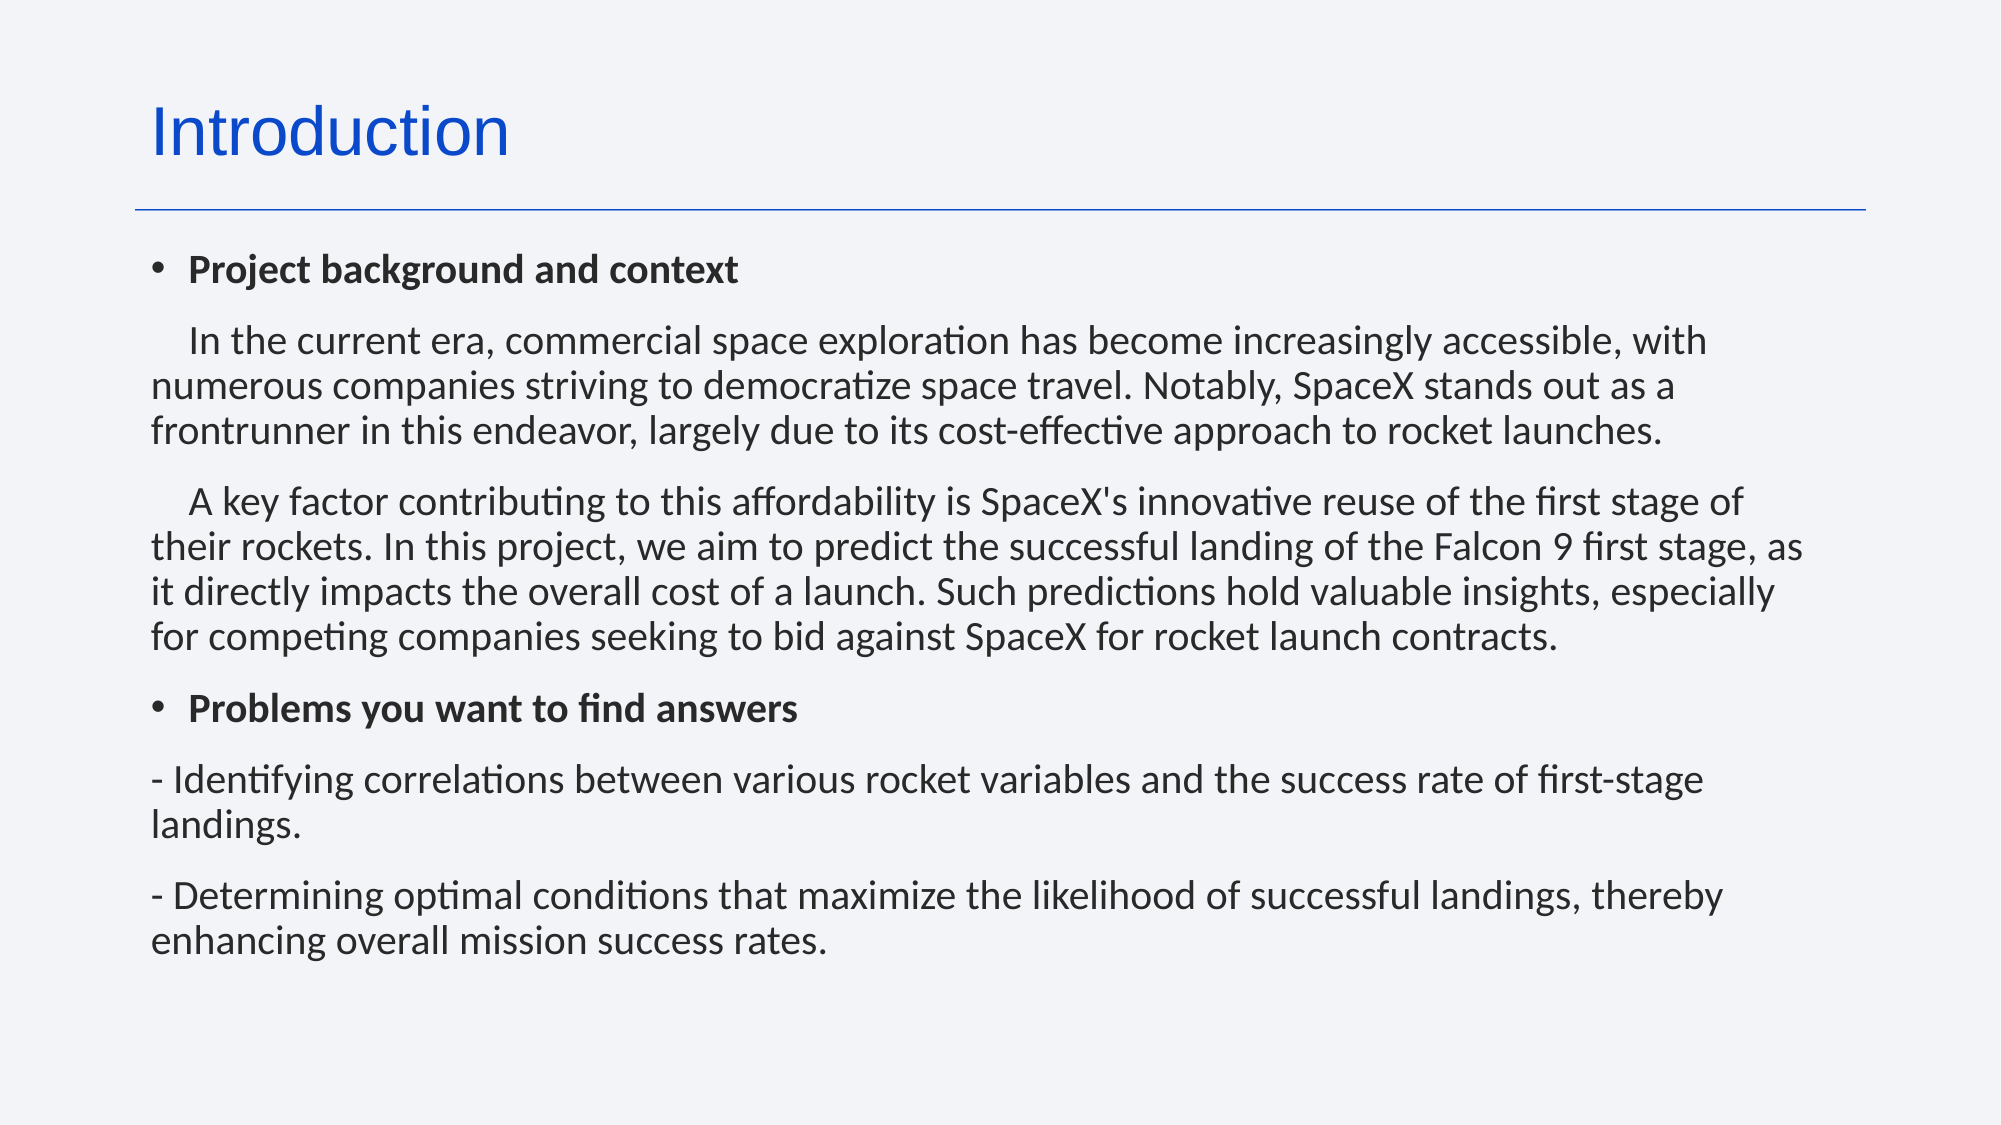

Introduction
Project background and context
    In the current era, commercial space exploration has become increasingly accessible, with numerous companies striving to democratize space travel. Notably, SpaceX stands out as a frontrunner in this endeavor, largely due to its cost-effective approach to rocket launches.
    A key factor contributing to this affordability is SpaceX's innovative reuse of the first stage of their rockets. In this project, we aim to predict the successful landing of the Falcon 9 first stage, as it directly impacts the overall cost of a launch. Such predictions hold valuable insights, especially for competing companies seeking to bid against SpaceX for rocket launch contracts.
Problems you want to find answers
- Identifying correlations between various rocket variables and the success rate of first-stage landings.
- Determining optimal conditions that maximize the likelihood of successful landings, thereby enhancing overall mission success rates.
4